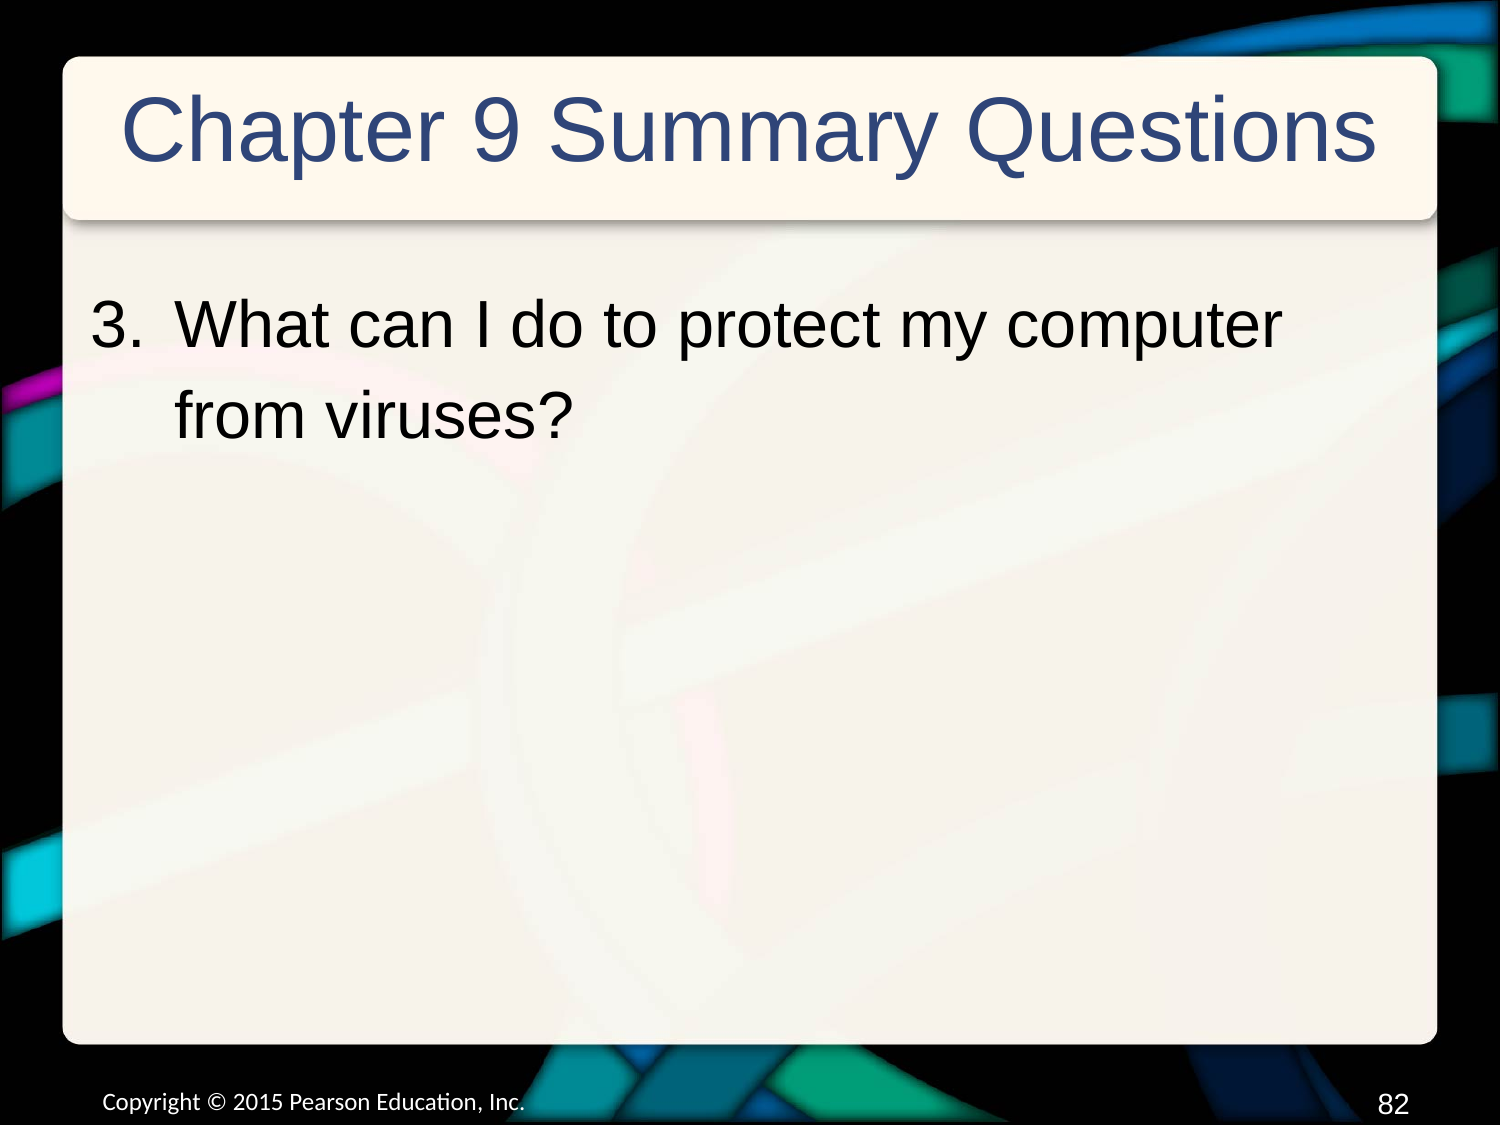

# Chapter 9 Summary Questions
What can I do to protect my computer from viruses?
Copyright © 2015 Pearson Education, Inc.
82